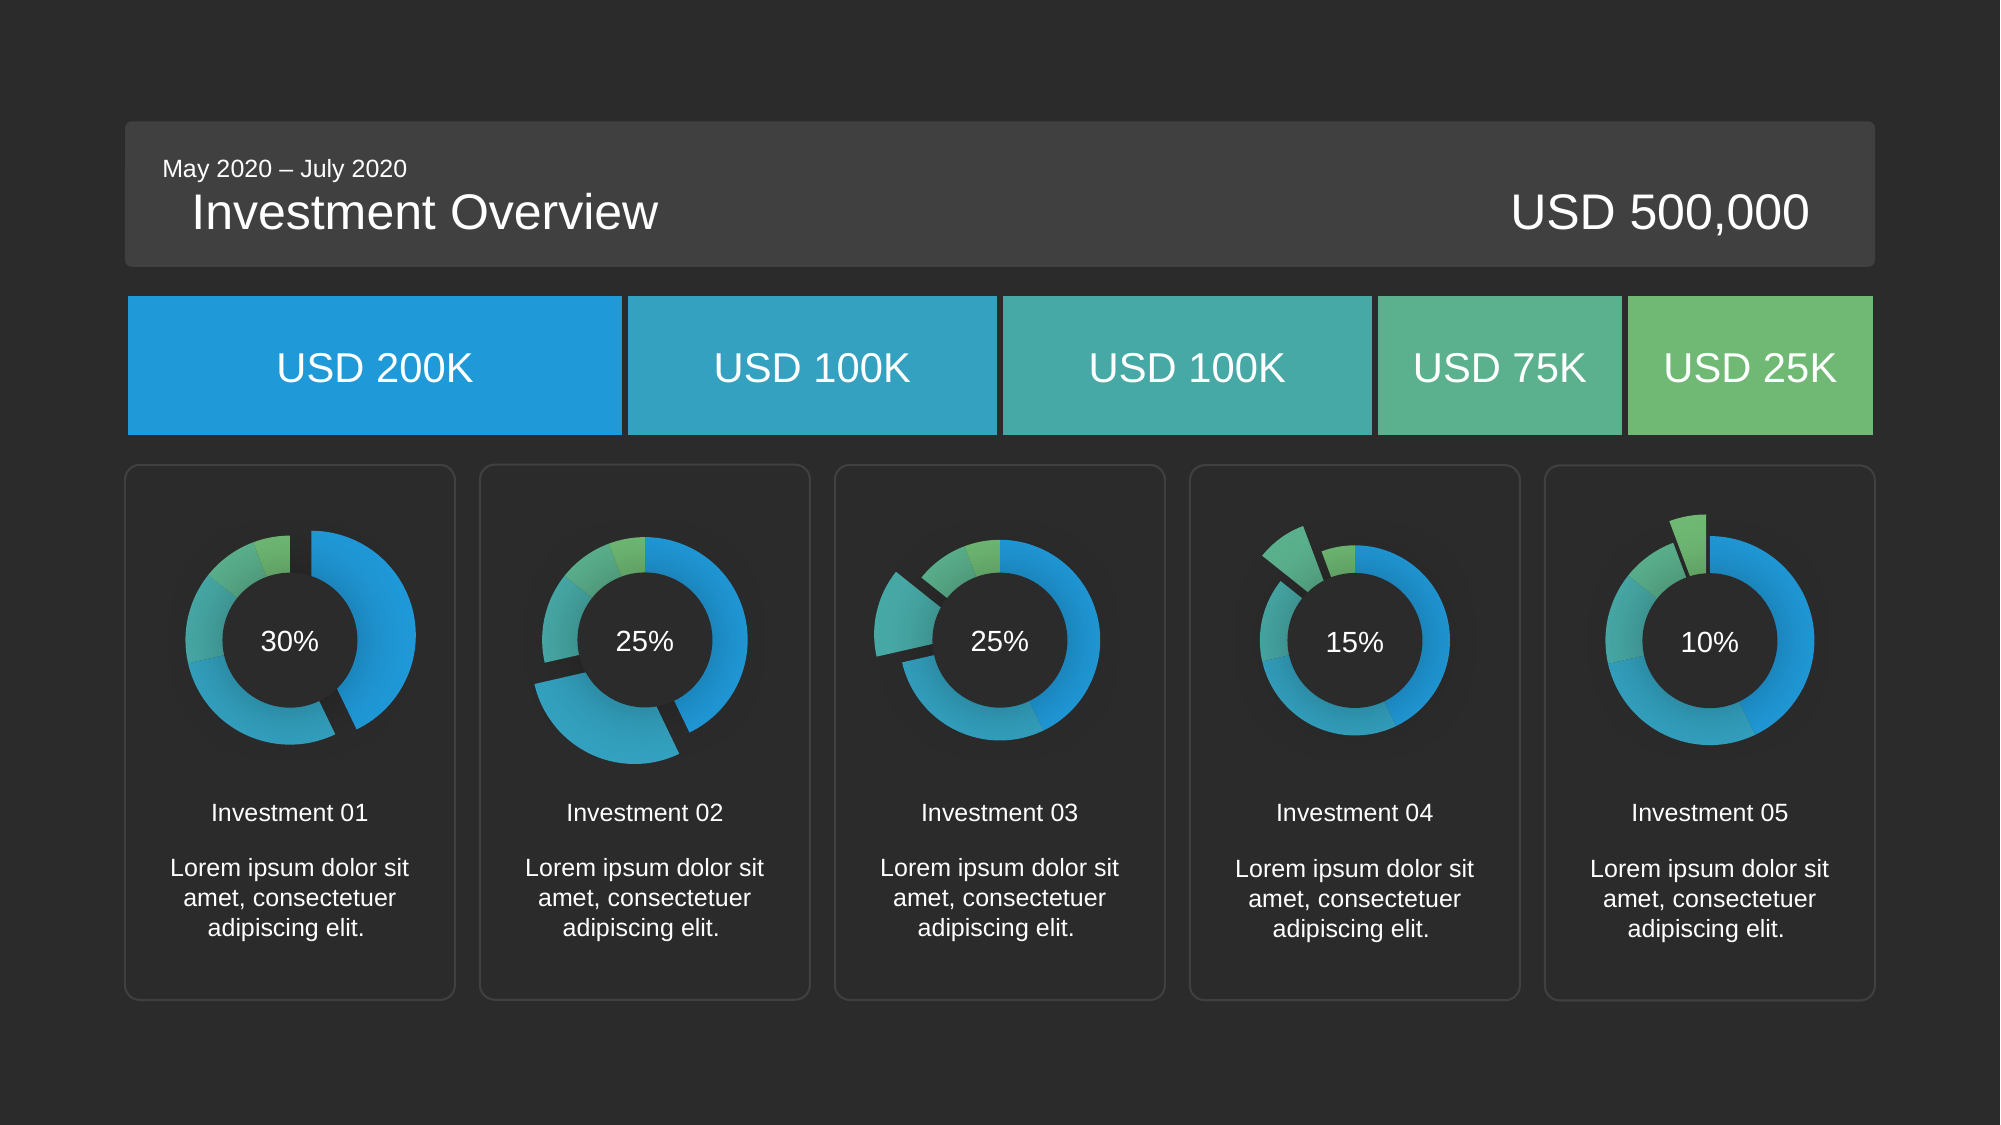

May 2020 – July 2020
Investment Overview
USD 500,000
USD 200K
USD 100K
USD 100K
USD 75K
USD 25K

### Chart

| Category | 2015 | 2016 | 2017 | 2018 | 2019 | 2020 |
|---|---|---|---|---|---|---|
| 2015 | 15.0 | 10.0 | 5.0 | 3.0 | 2.0 | 1.0 |

### Chart

| Category | 2015 | 2016 | 2017 | 2018 | 2019 | 2020 |
|---|---|---|---|---|---|---|
| 2015 | 15.0 | 10.0 | 5.0 | 3.0 | 2.0 | 1.0 |

### Chart

| Category | 2015 | 2016 | 2017 | 2018 | 2019 | 2020 |
|---|---|---|---|---|---|---|
| 2015 | 15.0 | 10.0 | 5.0 | 3.0 | 2.0 | 1.0 |

### Chart

| Category | 2015 | 2016 | 2017 | 2018 | 2019 | 2020 |
|---|---|---|---|---|---|---|
| 2015 | 15.0 | 10.0 | 5.0 | 3.0 | 2.0 | 1.0 |

### Chart

| Category | 2015 | 2016 | 2017 | 2018 | 2019 | 2020 |
|---|---|---|---|---|---|---|
| 2015 | 15.0 | 10.0 | 5.0 | 3.0 | 2.0 | 1.0 |
25%
30%
25%
15%
10%
Investment 01
Investment 02
Investment 03
Investment 04
Investment 05
Lorem ipsum dolor sit amet, consectetuer adipiscing elit.
Lorem ipsum dolor sit amet, consectetuer adipiscing elit.
Lorem ipsum dolor sit amet, consectetuer adipiscing elit.
Lorem ipsum dolor sit amet, consectetuer adipiscing elit.
Lorem ipsum dolor sit amet, consectetuer adipiscing elit.